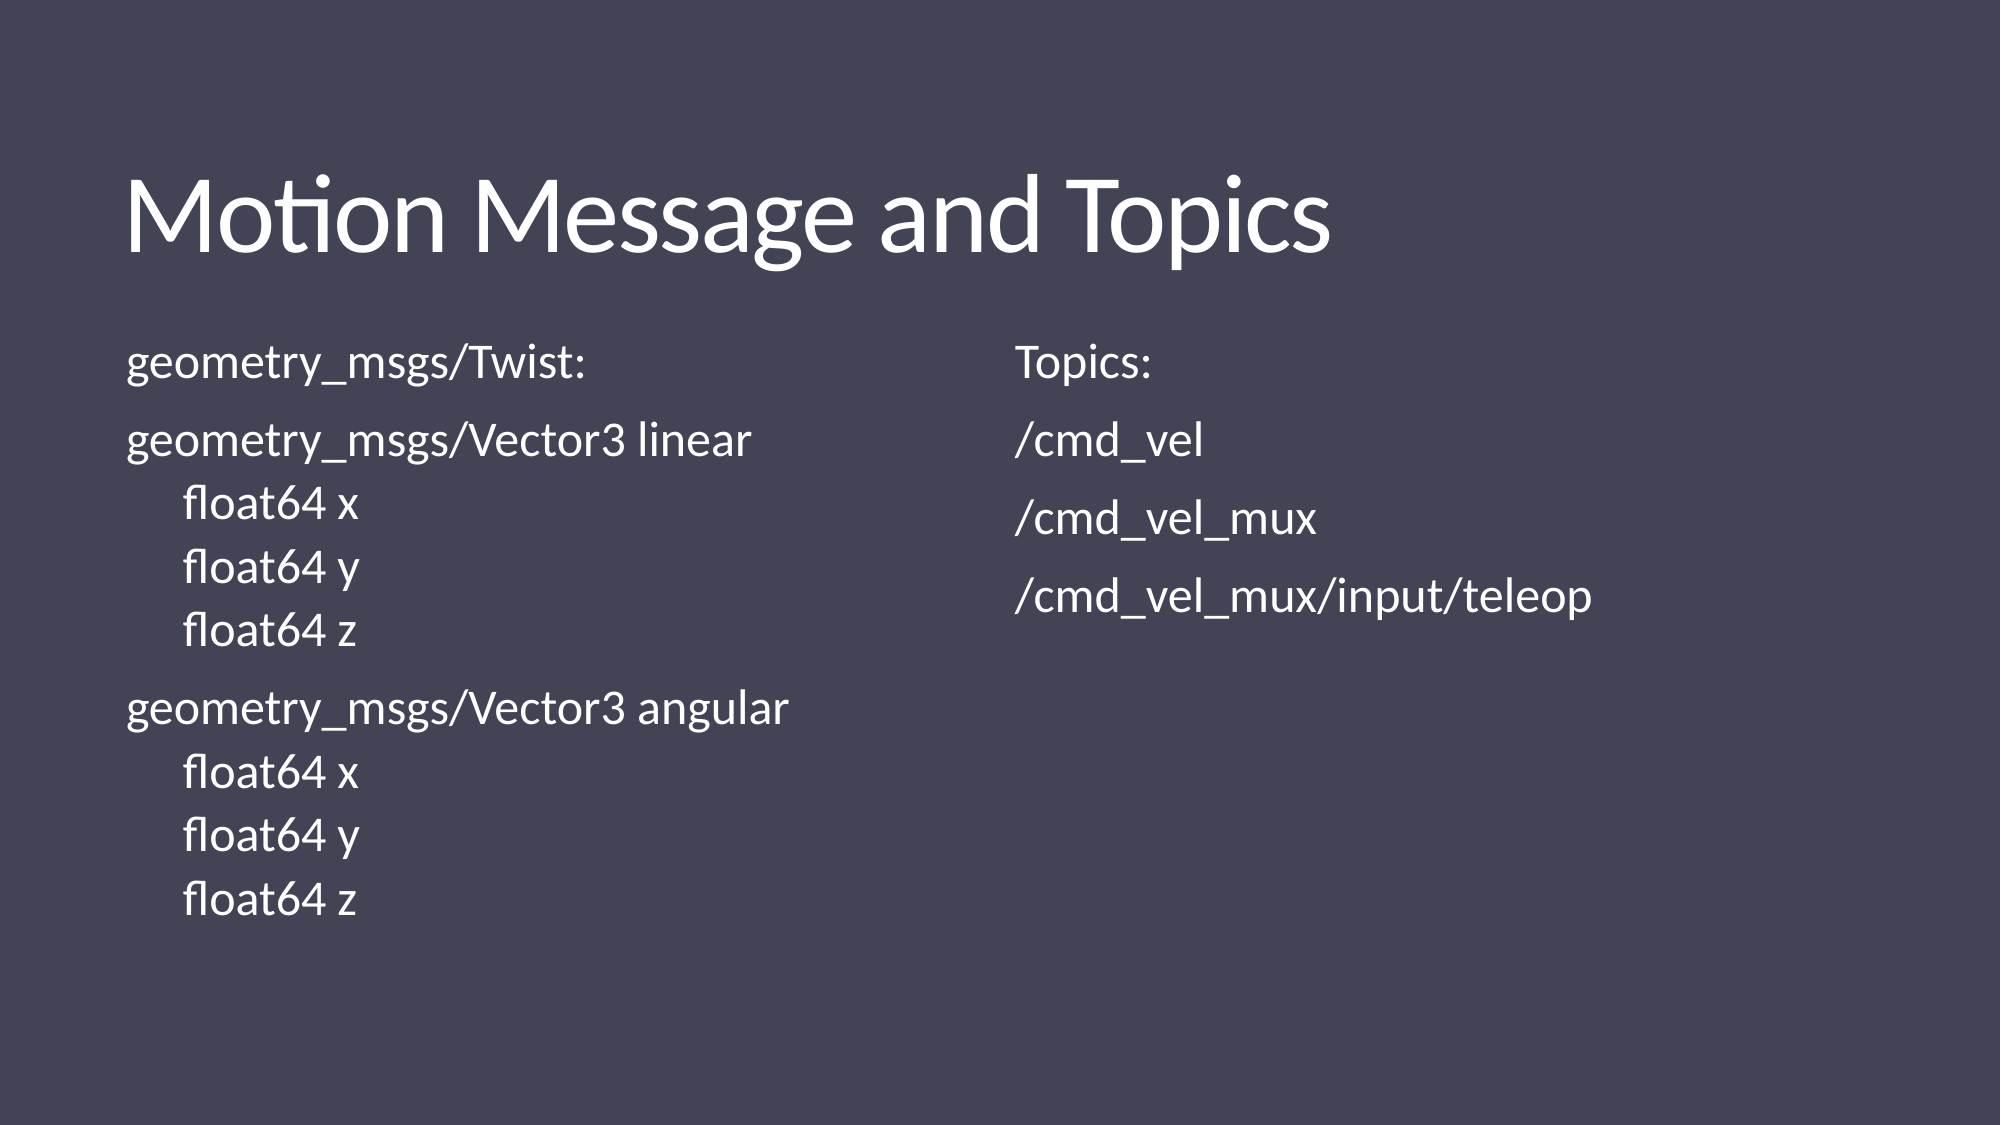

# Motion Message and Topics
Topics:
/cmd_vel
/cmd_vel_mux
/cmd_vel_mux/input/teleop
geometry_msgs/Twist:
geometry_msgs/Vector3 linear
float64 x
float64 y
float64 z
geometry_msgs/Vector3 angular
float64 x
float64 y
float64 z